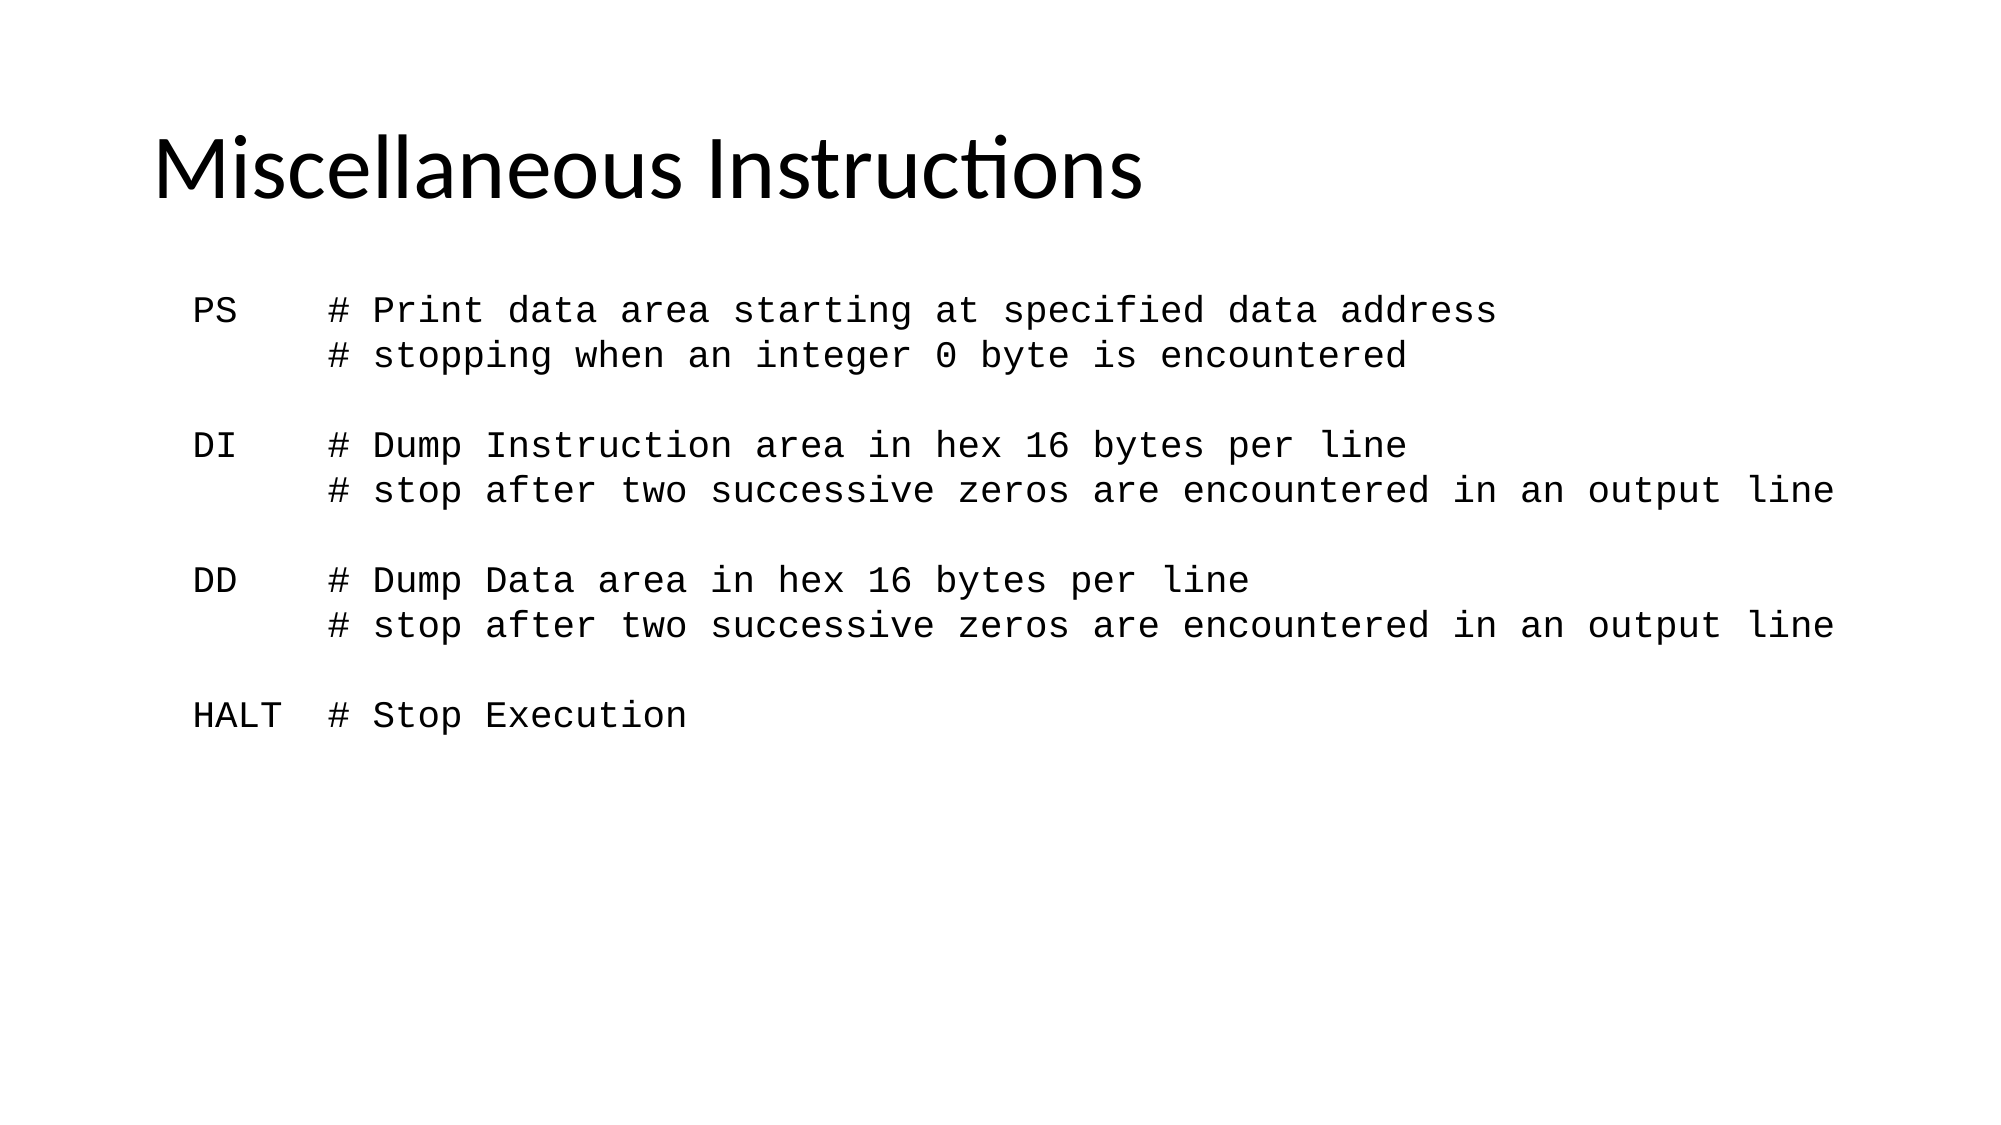

# Miscellaneous Instructions
PS    # Print data area starting at specified data address
      # stopping when an integer 0 byte is encountered

DI    # Dump Instruction area in hex 16 bytes per line
      # stop after two successive zeros are encountered in an output line

DD    # Dump Data area in hex 16 bytes per line
      # stop after two successive zeros are encountered in an output line

HALT  # Stop Execution